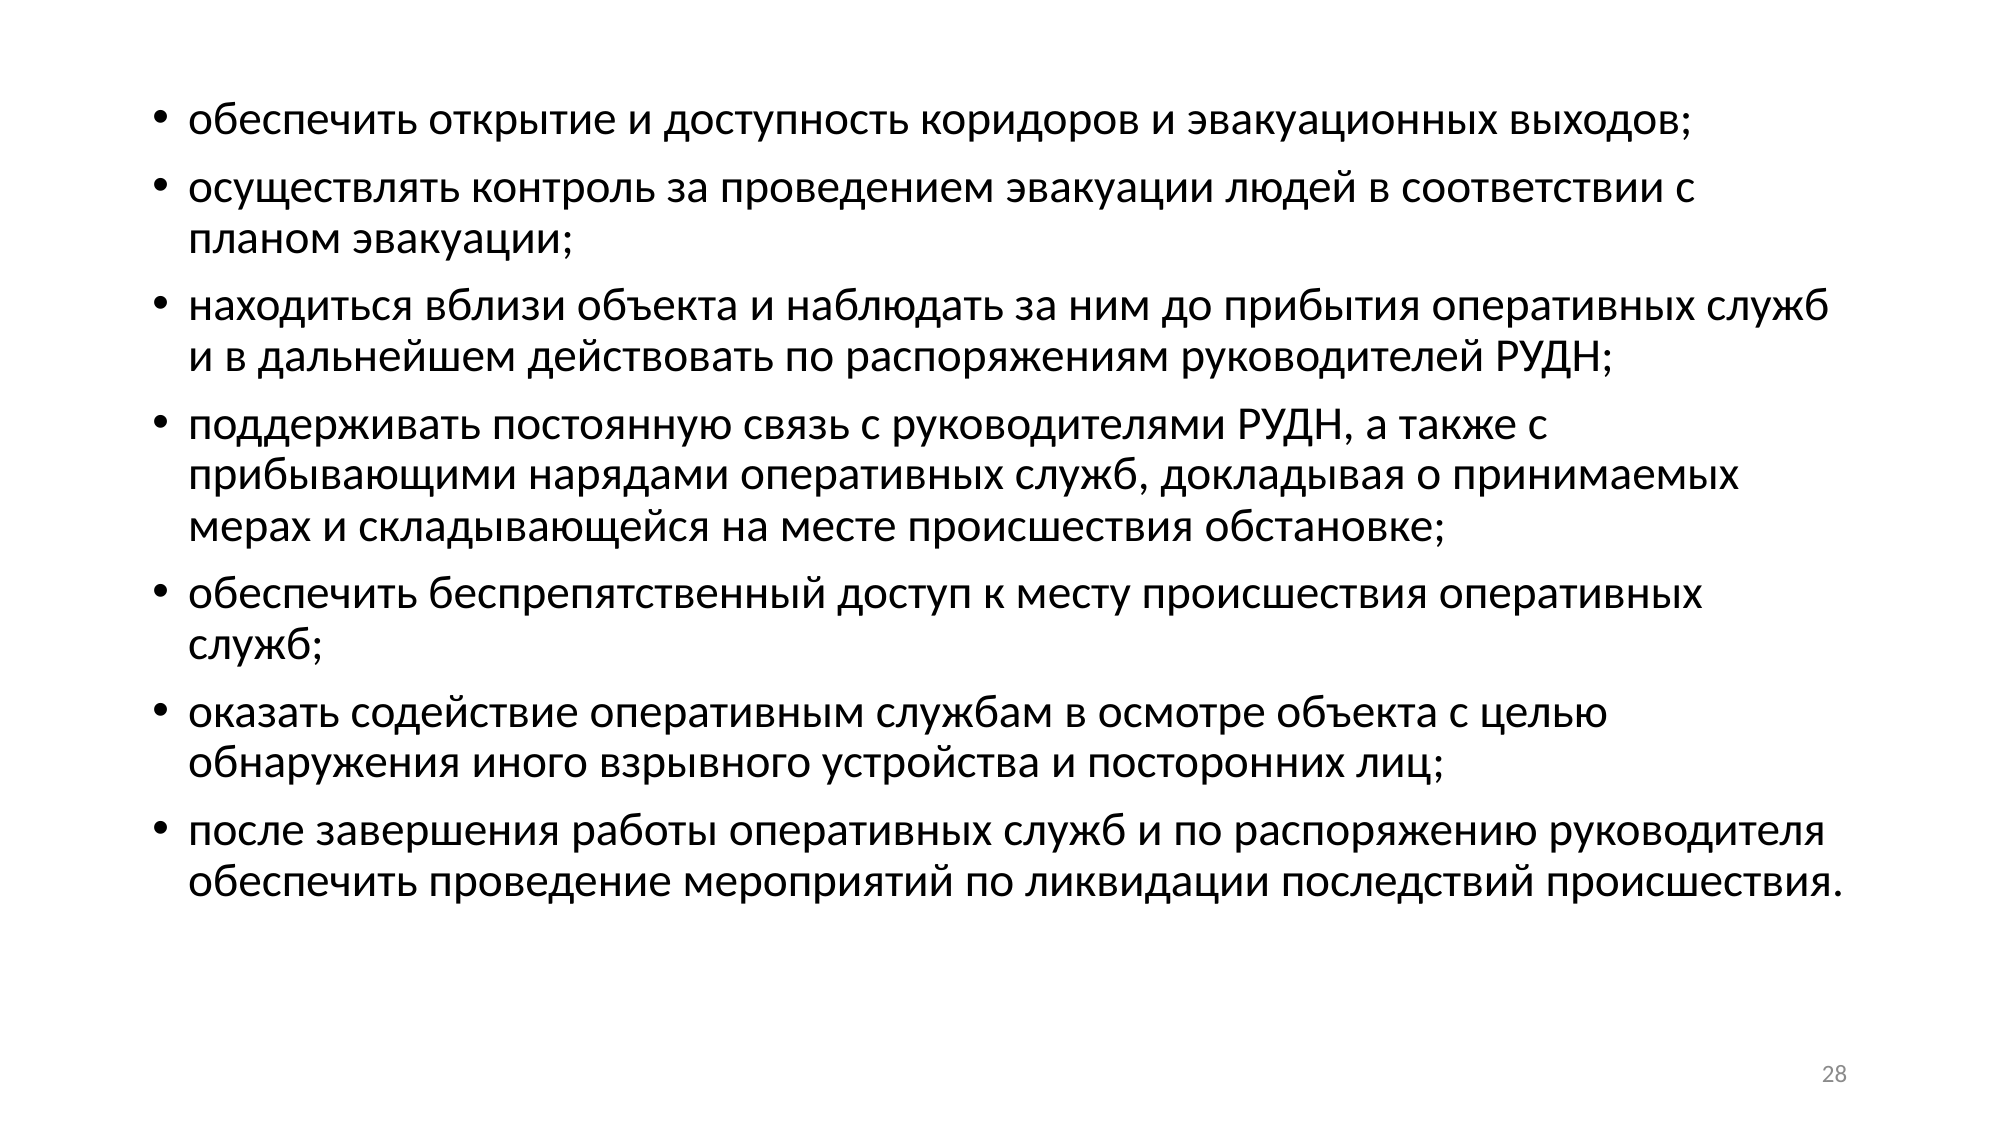

обеспечить открытие и доступность коридоров и эвакуационных выходов;
осуществлять контроль за проведением эвакуации людей в соответствии с планом эвакуации;
находиться вблизи объекта и наблюдать за ним до прибытия оперативных служб и в дальнейшем действовать по распоряжениям руководителей РУДН;
поддерживать постоянную связь с руководителями РУДН, а также с прибывающими нарядами оперативных служб, докладывая о принимаемых мерах и складывающейся на месте происшествия обстановке;
обеспечить беспрепятственный доступ к месту происшествия оперативных служб;
оказать содействие оперативным службам в осмотре объекта с целью обнаружения иного взрывного устройства и посторонних лиц;
после завершения работы оперативных служб и по распоряжению руководителя обеспечить проведение мероприятий по ликвидации последствий происшествия.

28